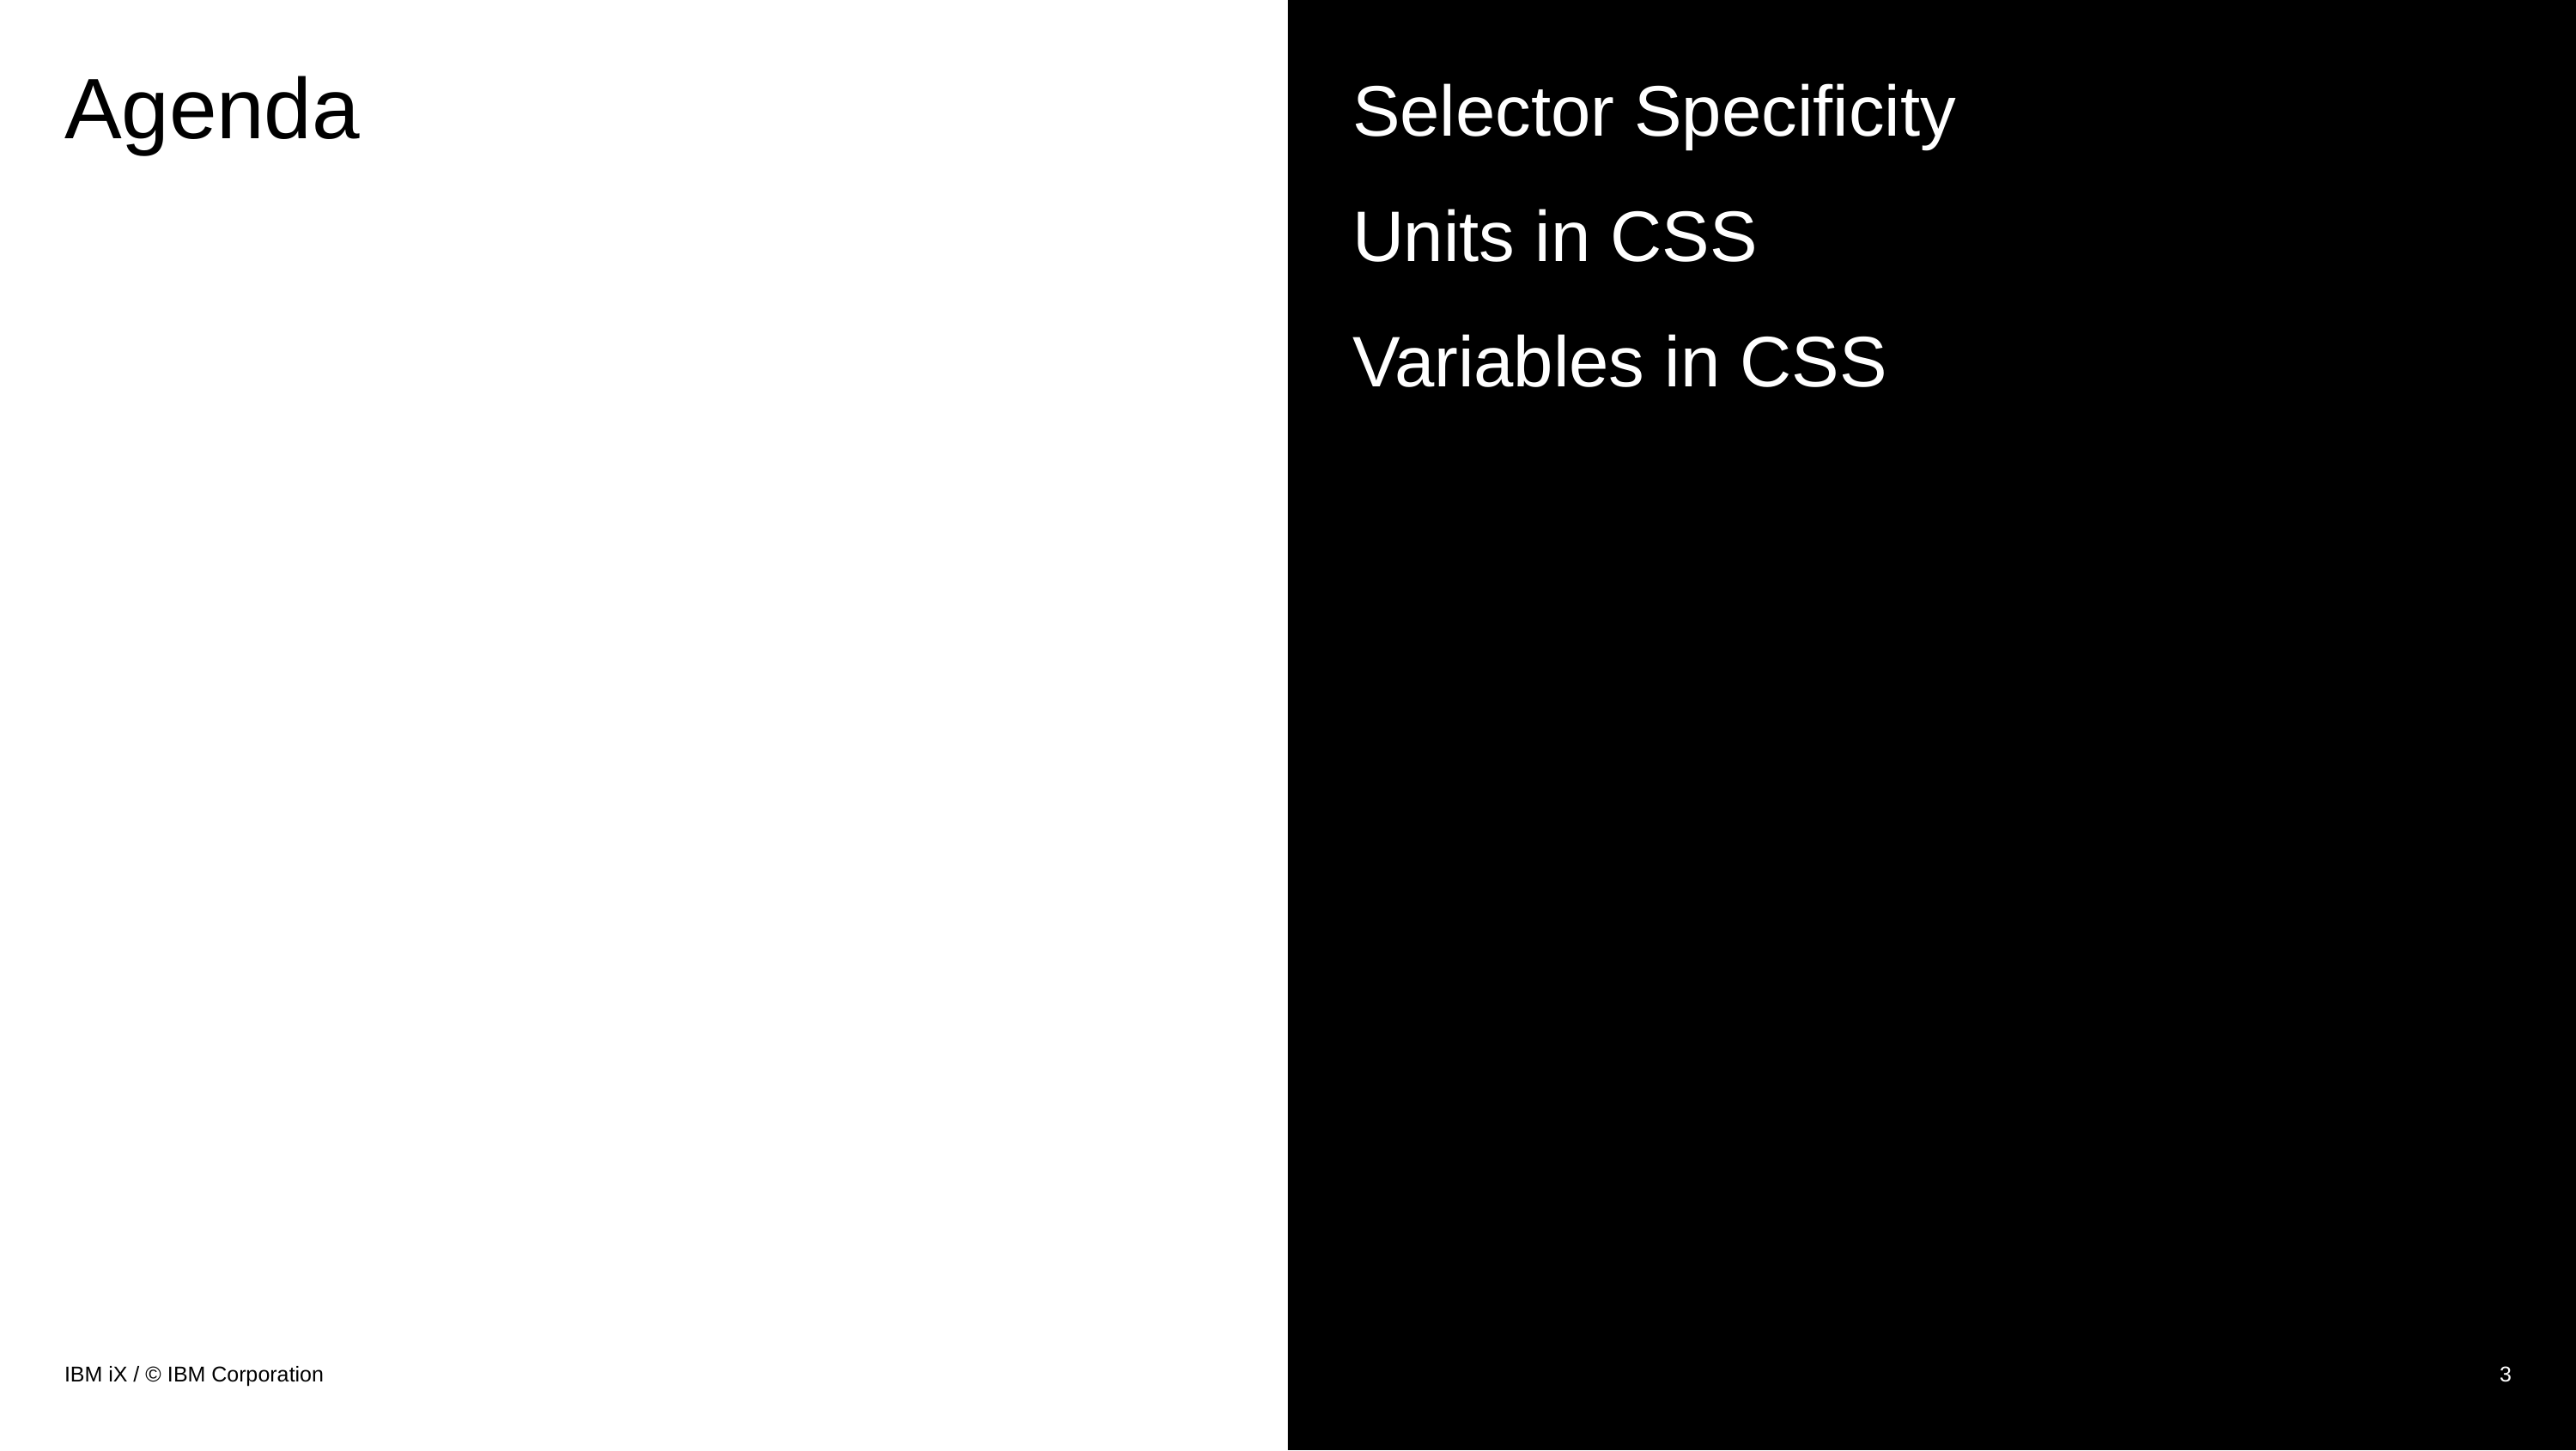

# Agenda
Selector Specificity
Units in CSS
Variables in CSS
IBM iX / © IBM Corporation
3